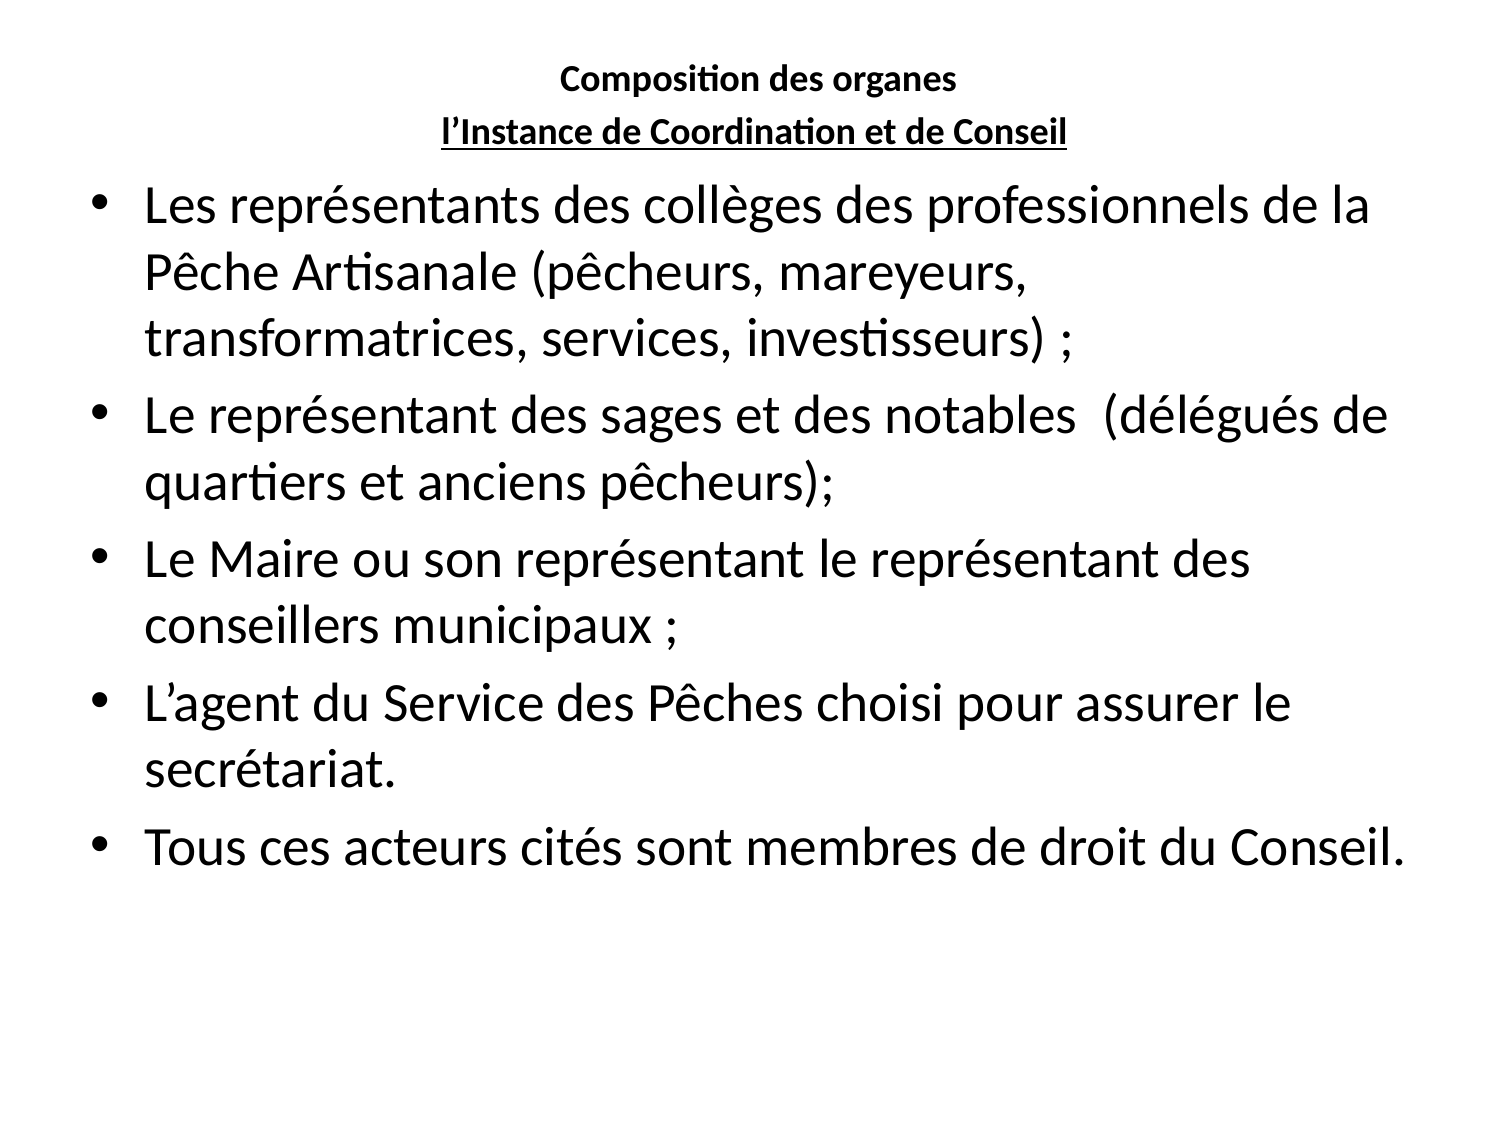

# Composition des organes l’Instance de Coordination et de Conseil
Les représentants des collèges des professionnels de la Pêche Artisanale (pêcheurs, mareyeurs, transformatrices, services, investisseurs) ;
Le représentant des sages et des notables  (délégués de quartiers et anciens pêcheurs);
Le Maire ou son représentant le représentant des conseillers municipaux ;
L’agent du Service des Pêches choisi pour assurer le secrétariat.
Tous ces acteurs cités sont membres de droit du Conseil.